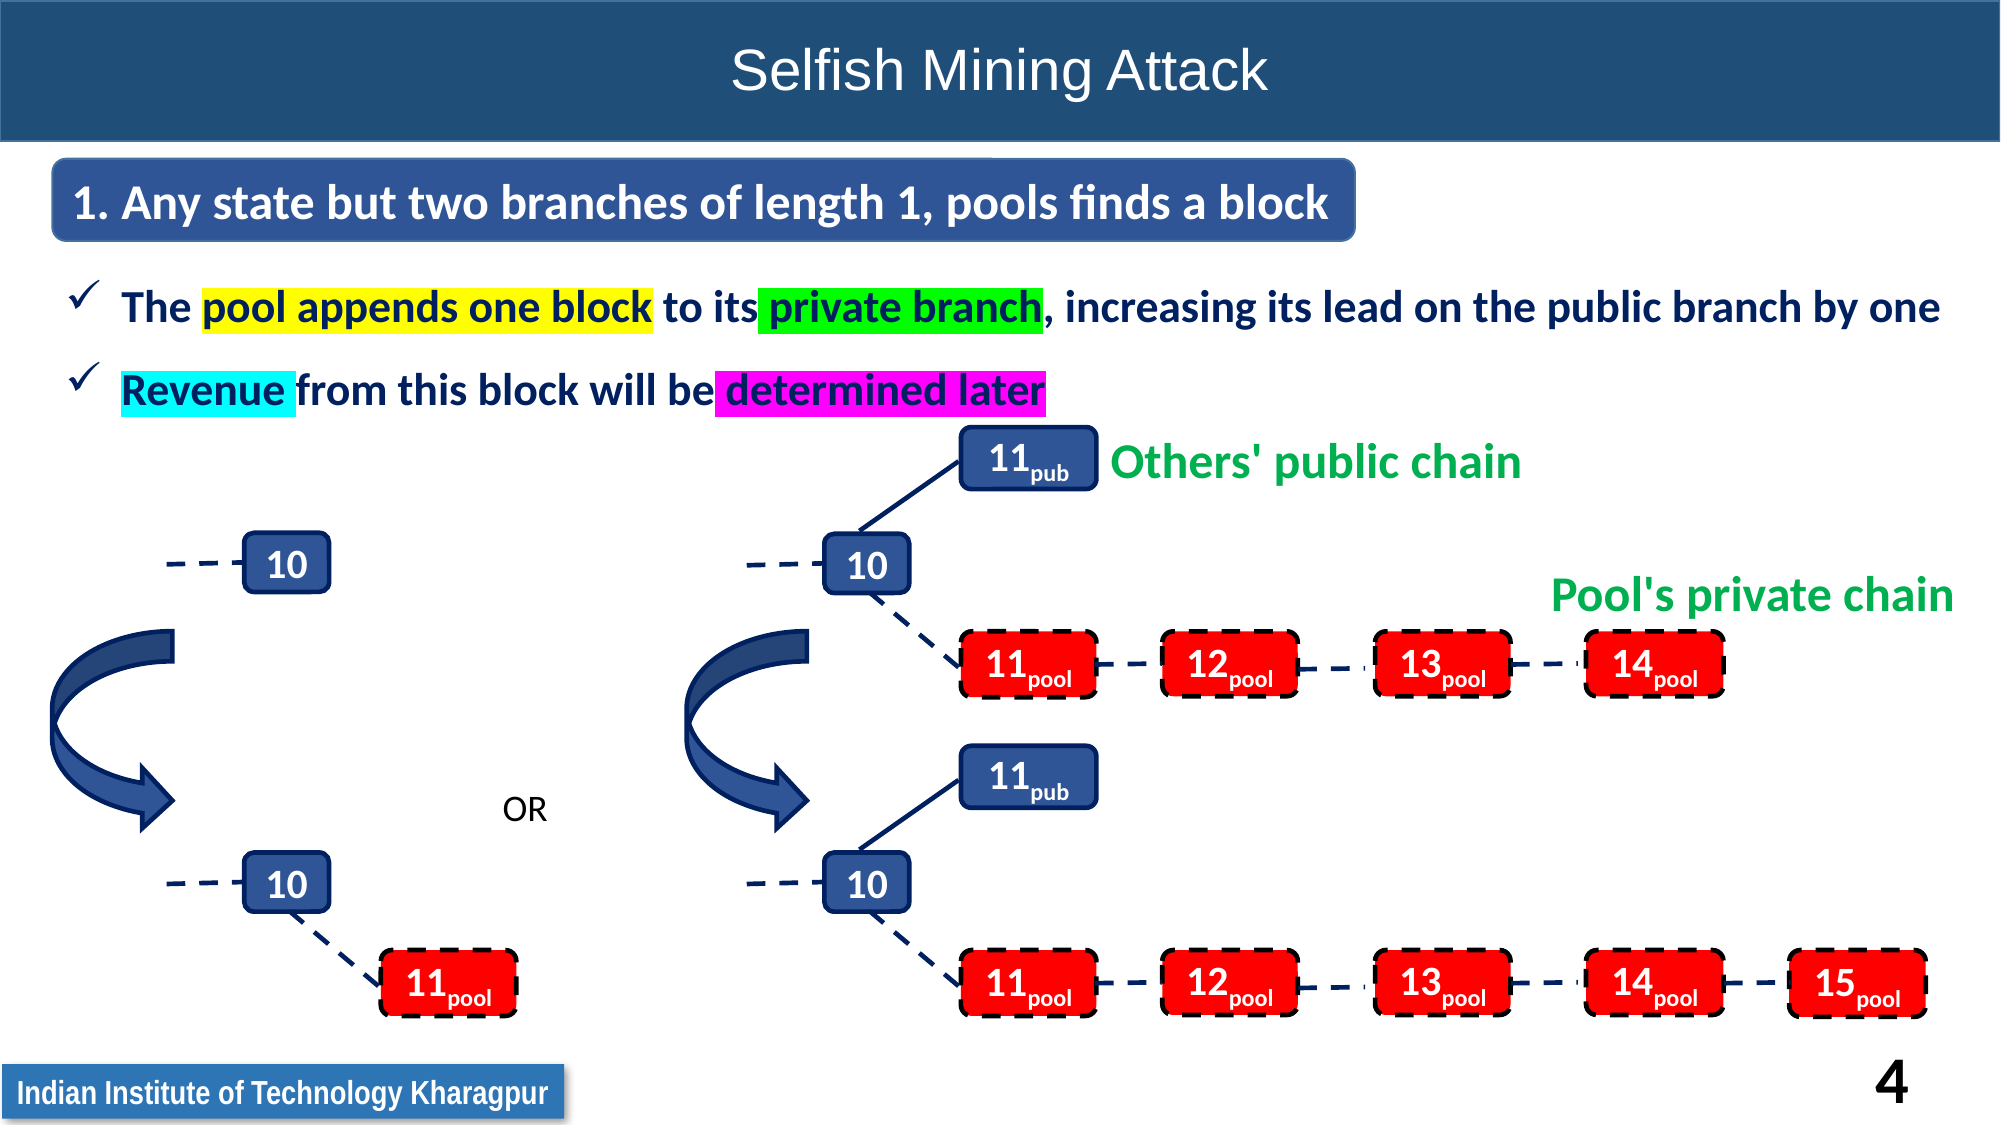

# Selfish Mining Attack
1. Any state but two branches of length 1, pools finds a block
The pool appends one block to its private branch, increasing its lead on the public branch by one
Revenue from this block will be determined later
Others' public chain
11pub
10
13pool
14pool
12pool
11pool
10
Pool's private chain

11pub
10
15pool
13pool
14pool
12pool
11pool
OR
10
11pool
4